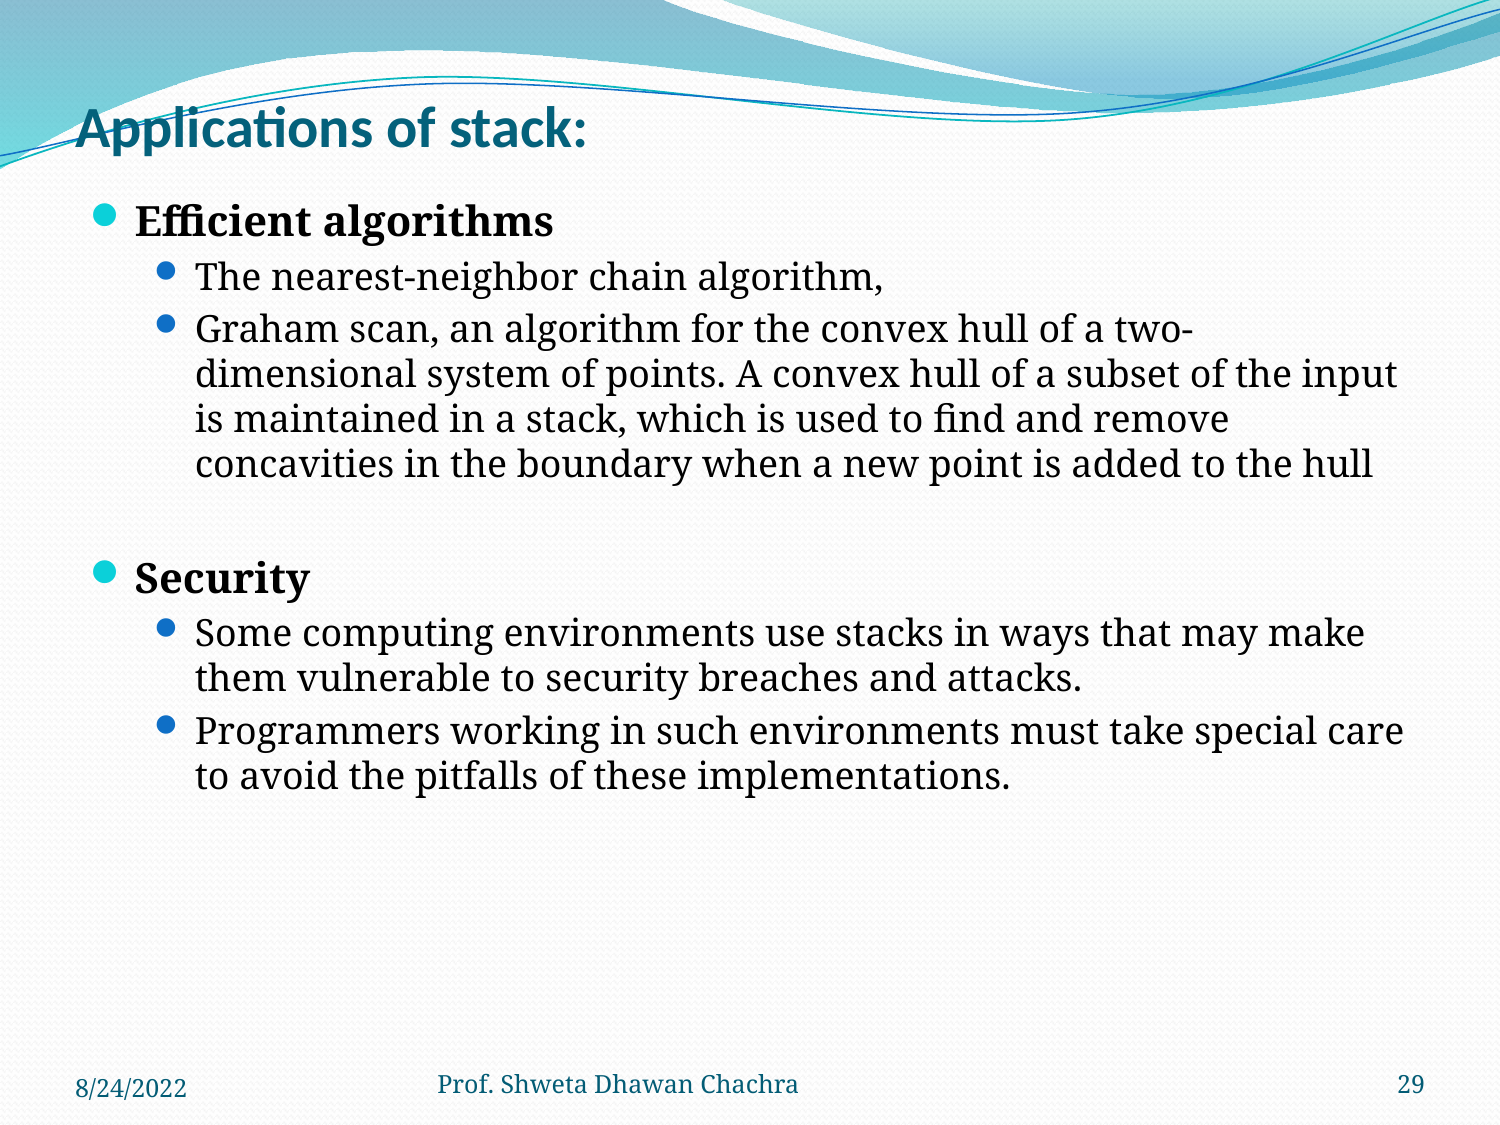

# Applications of stack:
Efficient algorithms
The nearest-neighbor chain algorithm,
Graham scan, an algorithm for the convex hull of a two-dimensional system of points. A convex hull of a subset of the input is maintained in a stack, which is used to find and remove concavities in the boundary when a new point is added to the hull

Security
Some computing environments use stacks in ways that may make them vulnerable to security breaches and attacks.
Programmers working in such environments must take special care to avoid the pitfalls of these implementations.

8/24/2022
Prof. Shweta Dhawan Chachra
29